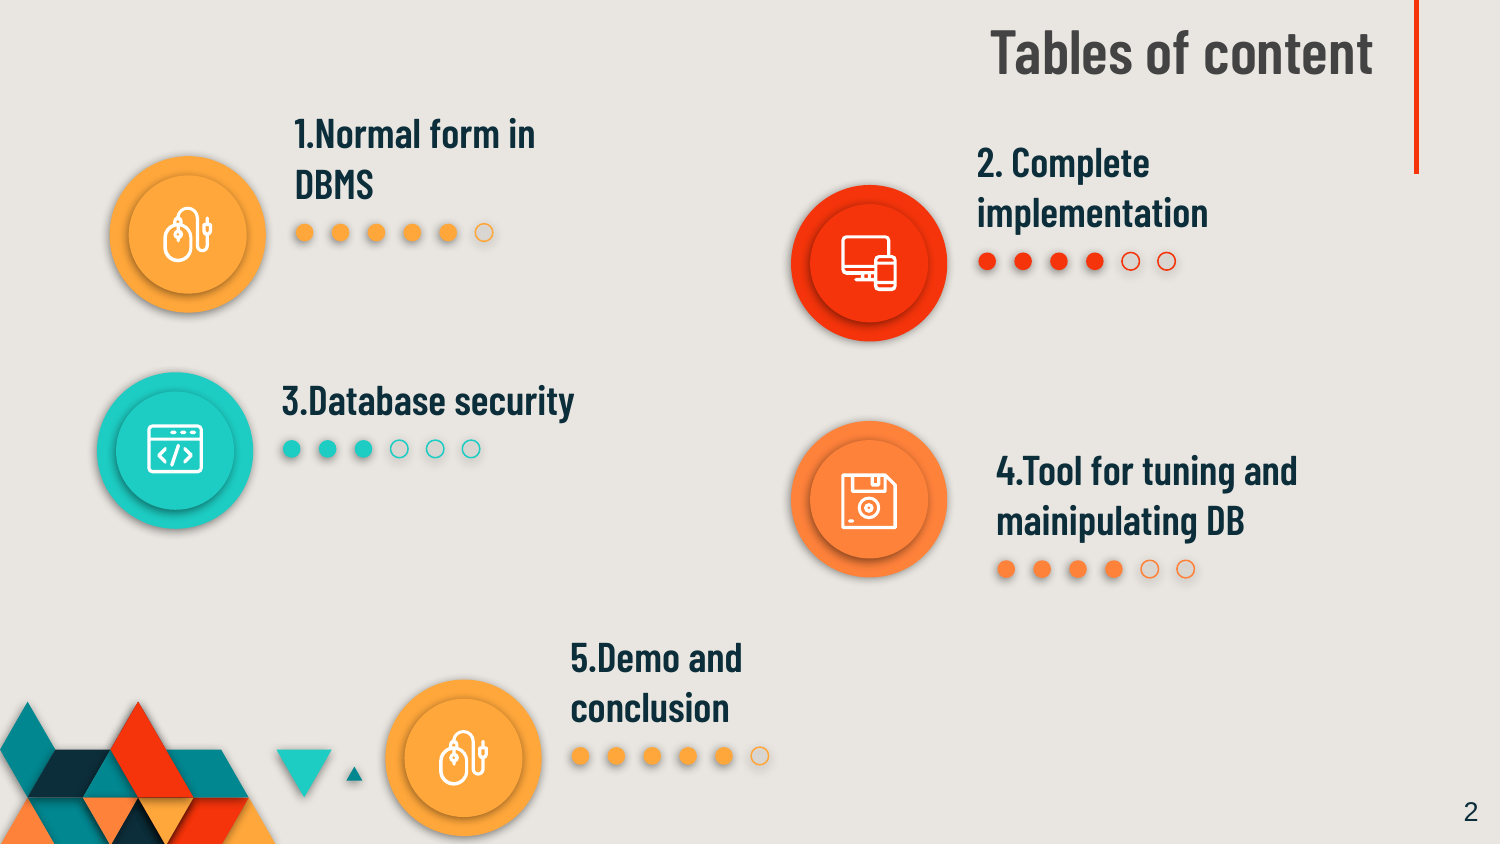

# Tables of content
1.Normal form in DBMS

2. Complete implementation

3.Database security

4.Tool for tuning and mainipulating DB

5.Demo and conclusion

2